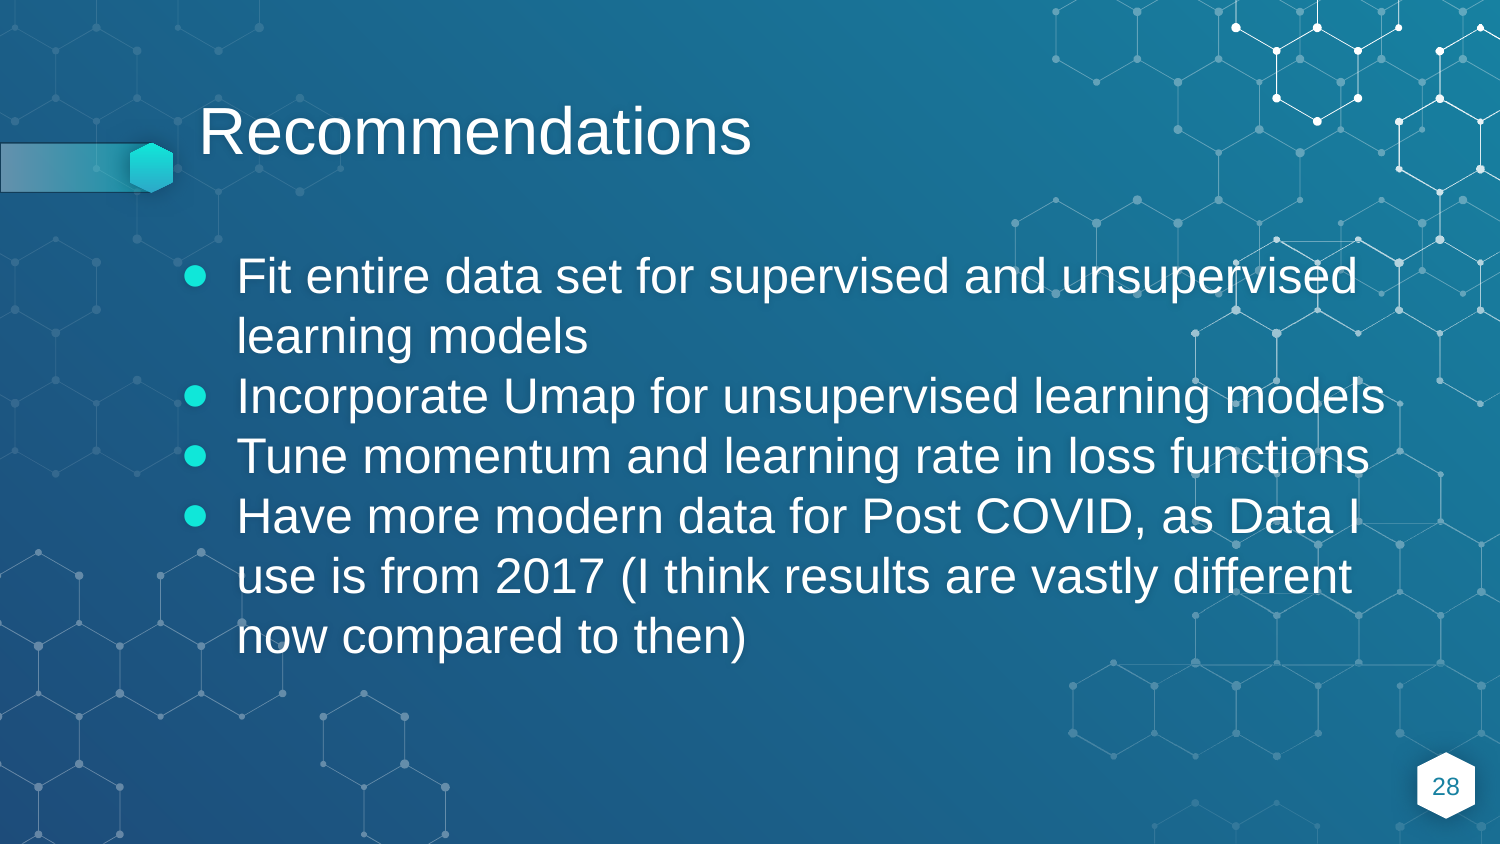

# Recommendations

Fit entire data set for supervised and unsupervised learning models
Incorporate Umap for unsupervised learning models
Tune momentum and learning rate in loss functions
Have more modern data for Post COVID, as Data I use is from 2017 (I think results are vastly different now compared to then)

28